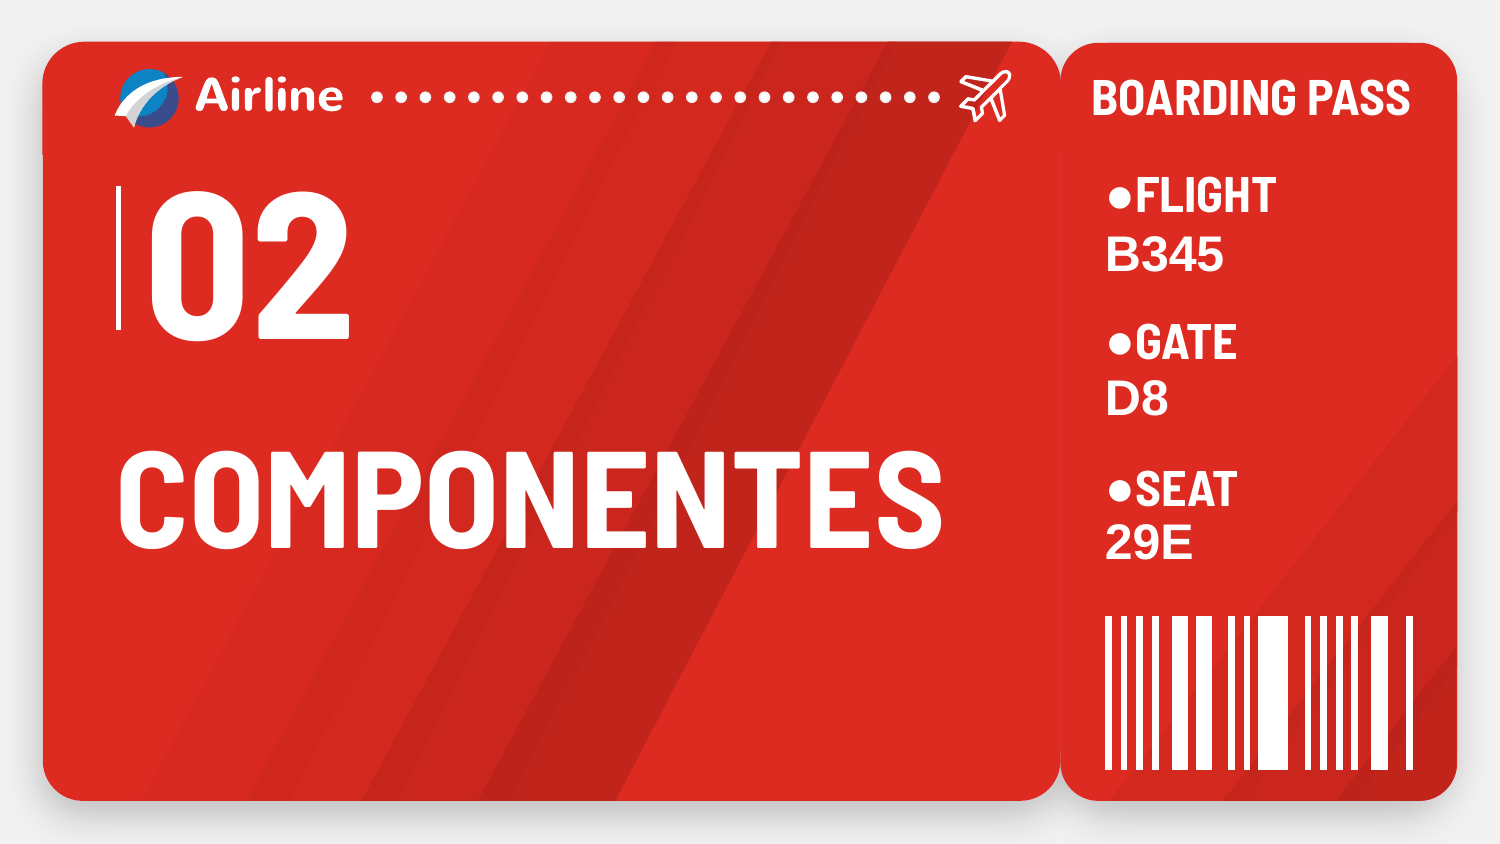

BOARDING PASS

02
FLIGHT
B345
GATE
# COMPONENTES
D8
SEAT
29E